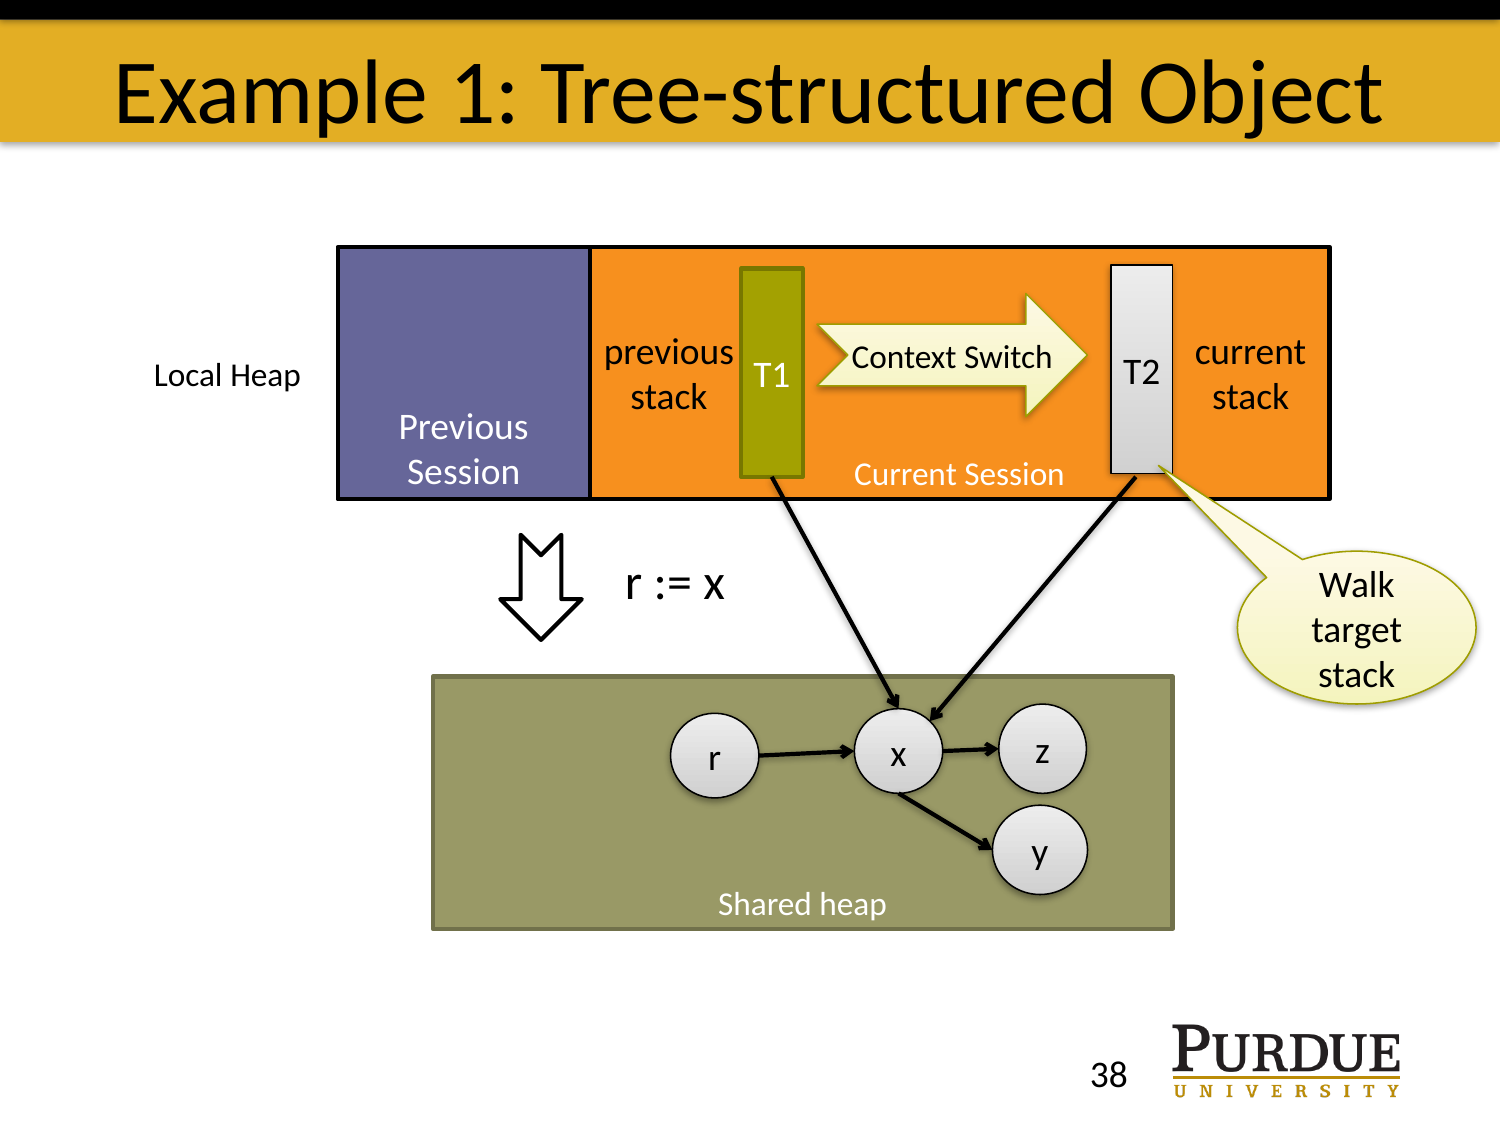

# Example 1: Tree-structured Object
Previous Session
Current Session
T2
T1
Context Switch
previous
stack
current
stack
Local Heap
r := x

Walk target stack
Shared heap
z
x
y
r
38